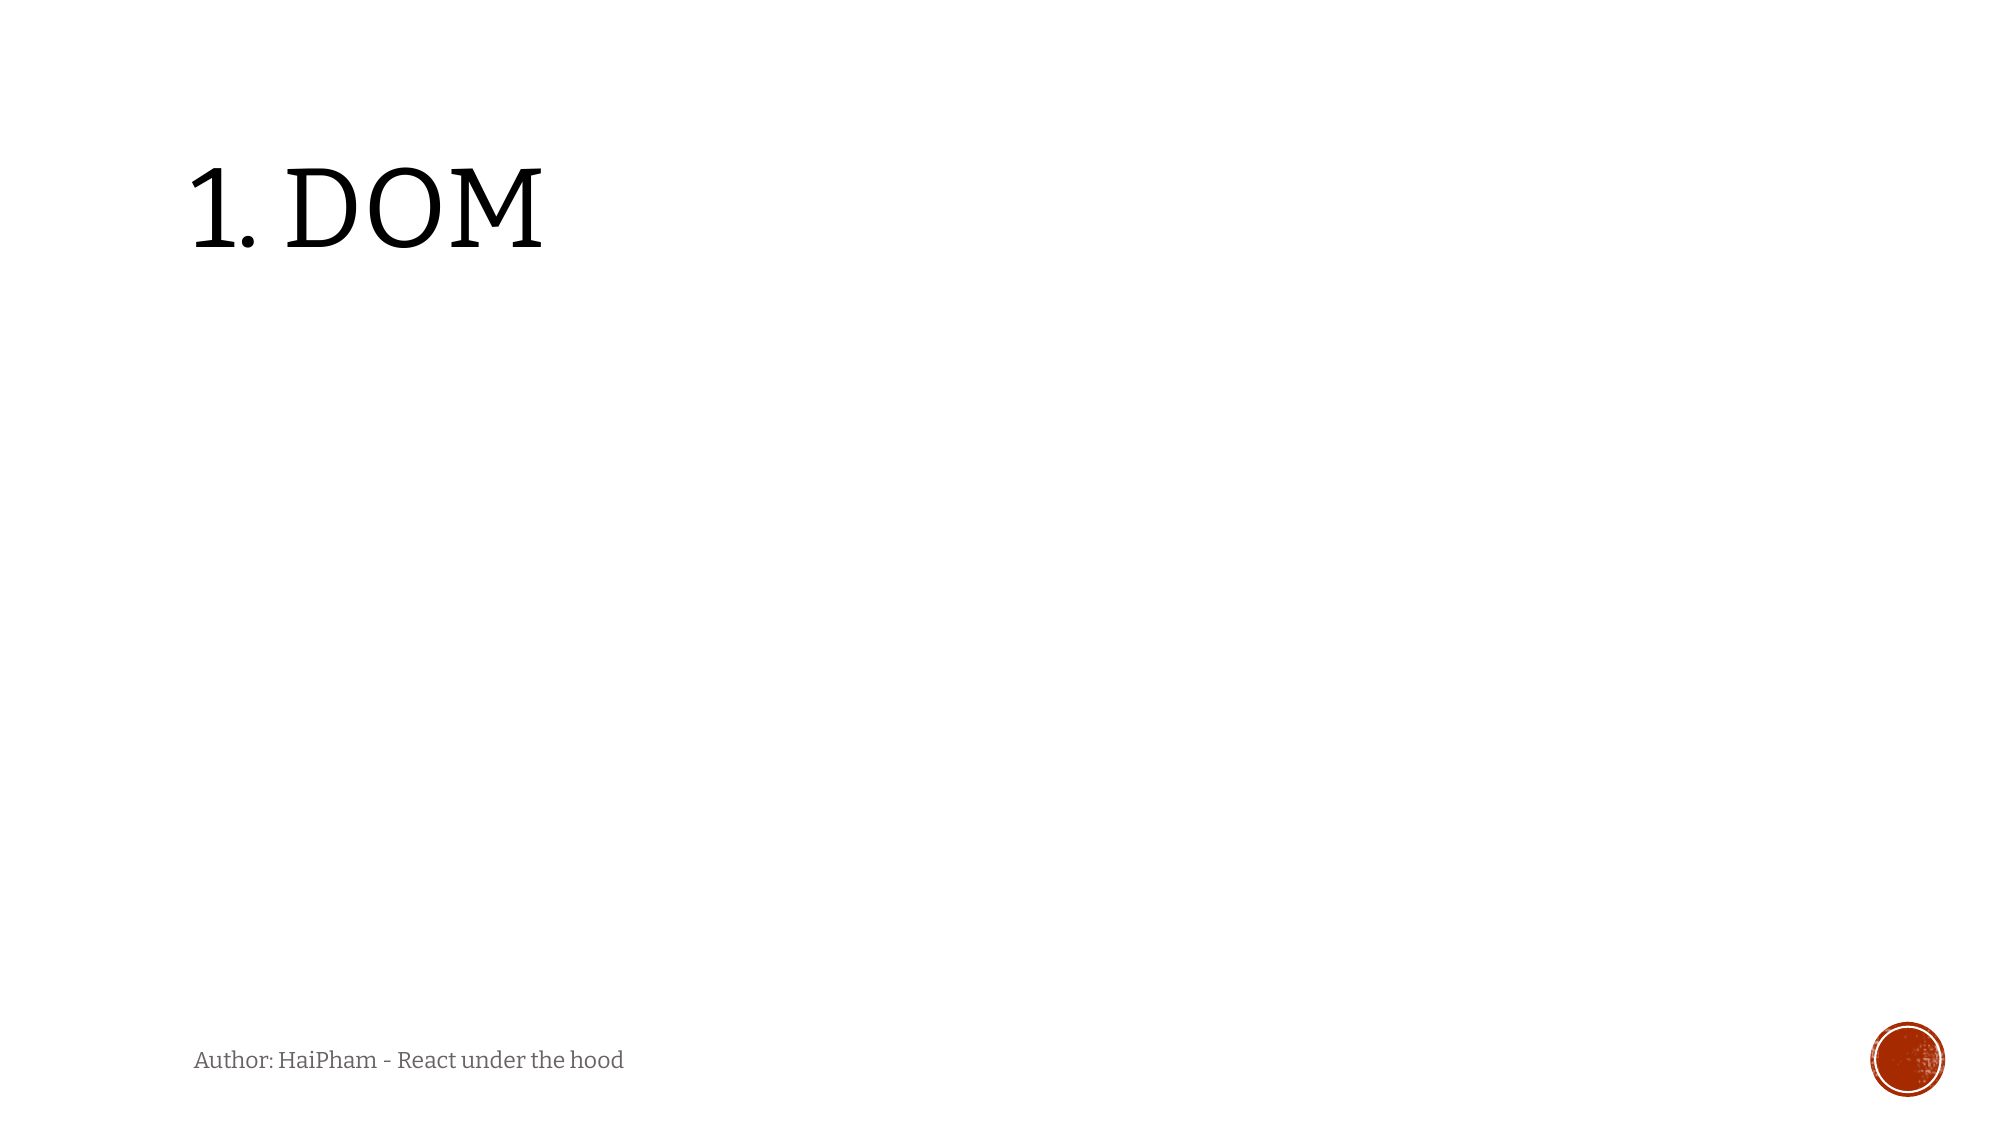

# 1. DOM

Author: HaiPham - React under the hood